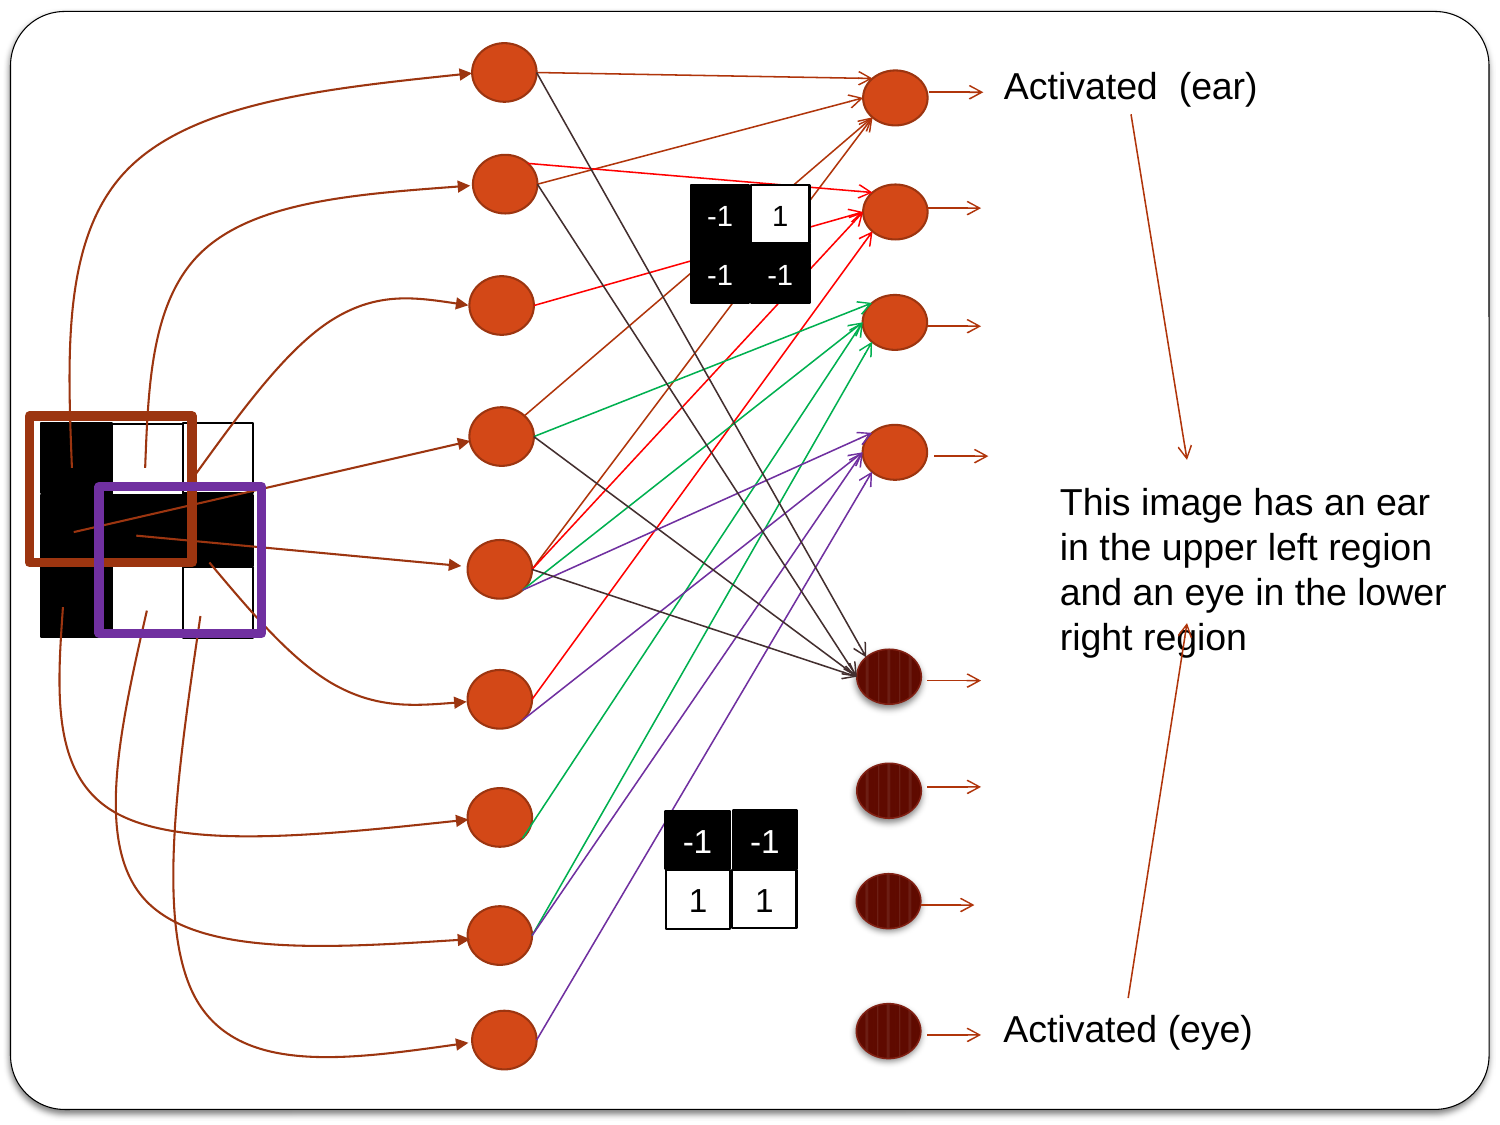

Activated  (ear)

1
-1

-1
-1

This image has an ear in the upper left region and an eye in the lower right region

-1
-1
1
1

Activated (eye)